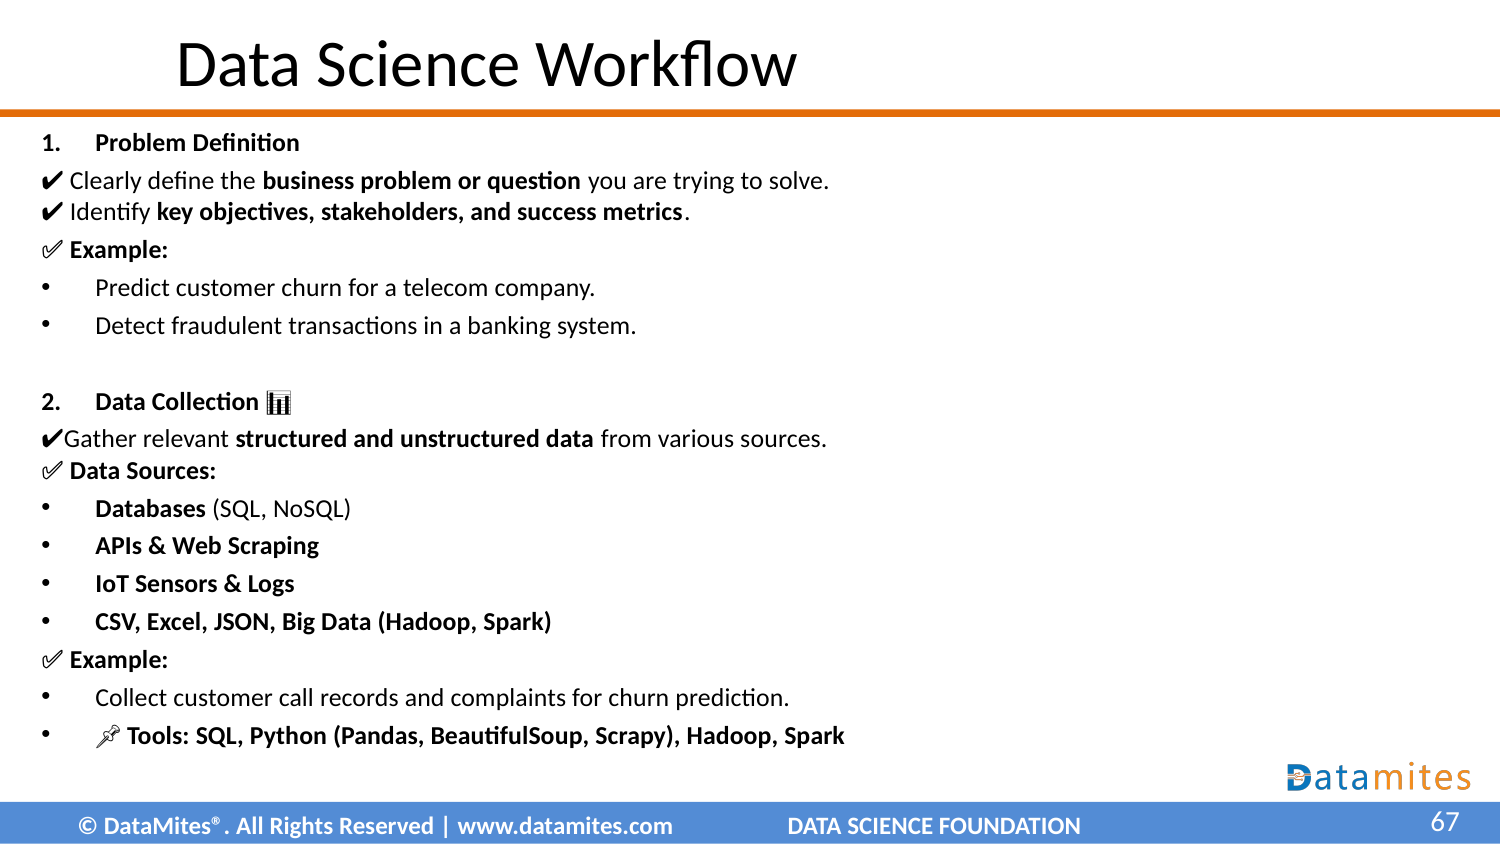

# Data Science Workflow
Problem Definition
✔ Clearly define the business problem or question you are trying to solve.
✔ Identify key objectives, stakeholders, and success metrics.
✅ Example:
Predict customer churn for a telecom company.
Detect fraudulent transactions in a banking system.

Data Collection 📊
✔Gather relevant structured and unstructured data from various sources.
✅ Data Sources:
Databases (SQL, NoSQL)
APIs & Web Scraping
IoT Sensors & Logs
CSV, Excel, JSON, Big Data (Hadoop, Spark)
✅ Example:
Collect customer call records and complaints for churn prediction.
📌 Tools: SQL, Python (Pandas, BeautifulSoup, Scrapy), Hadoop, Spark

67